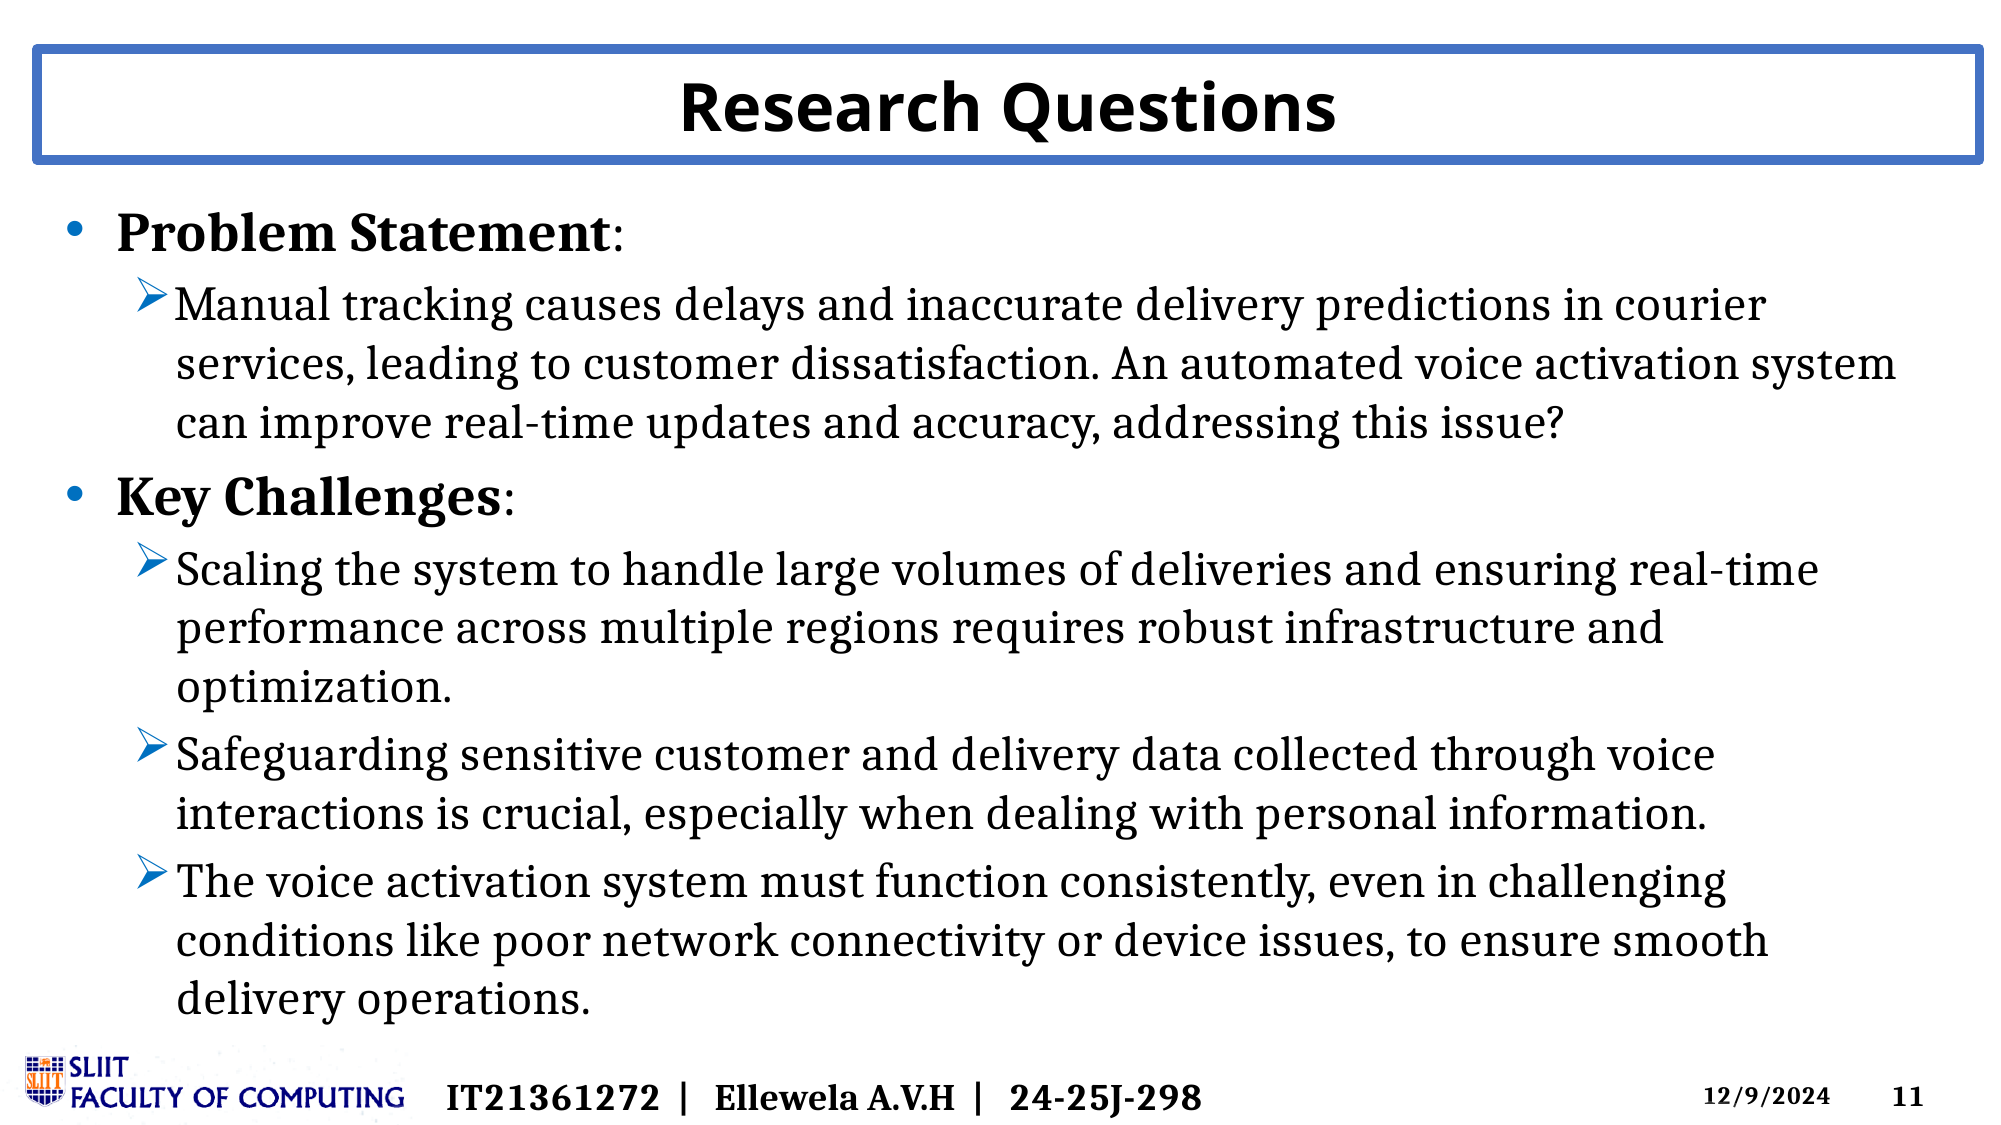

Research Questions
Problem Statement:
Manual tracking causes delays and inaccurate delivery predictions in courier services, leading to customer dissatisfaction. An automated voice activation system can improve real-time updates and accuracy, addressing this issue?
Key Challenges:
Scaling the system to handle large volumes of deliveries and ensuring real-time performance across multiple regions requires robust infrastructure and optimization.
Safeguarding sensitive customer and delivery data collected through voice interactions is crucial, especially when dealing with personal information.
The voice activation system must function consistently, even in challenging conditions like poor network connectivity or device issues, to ensure smooth delivery operations.
IT21361272  |   Ellewela A.V.H  |   24-25J-298